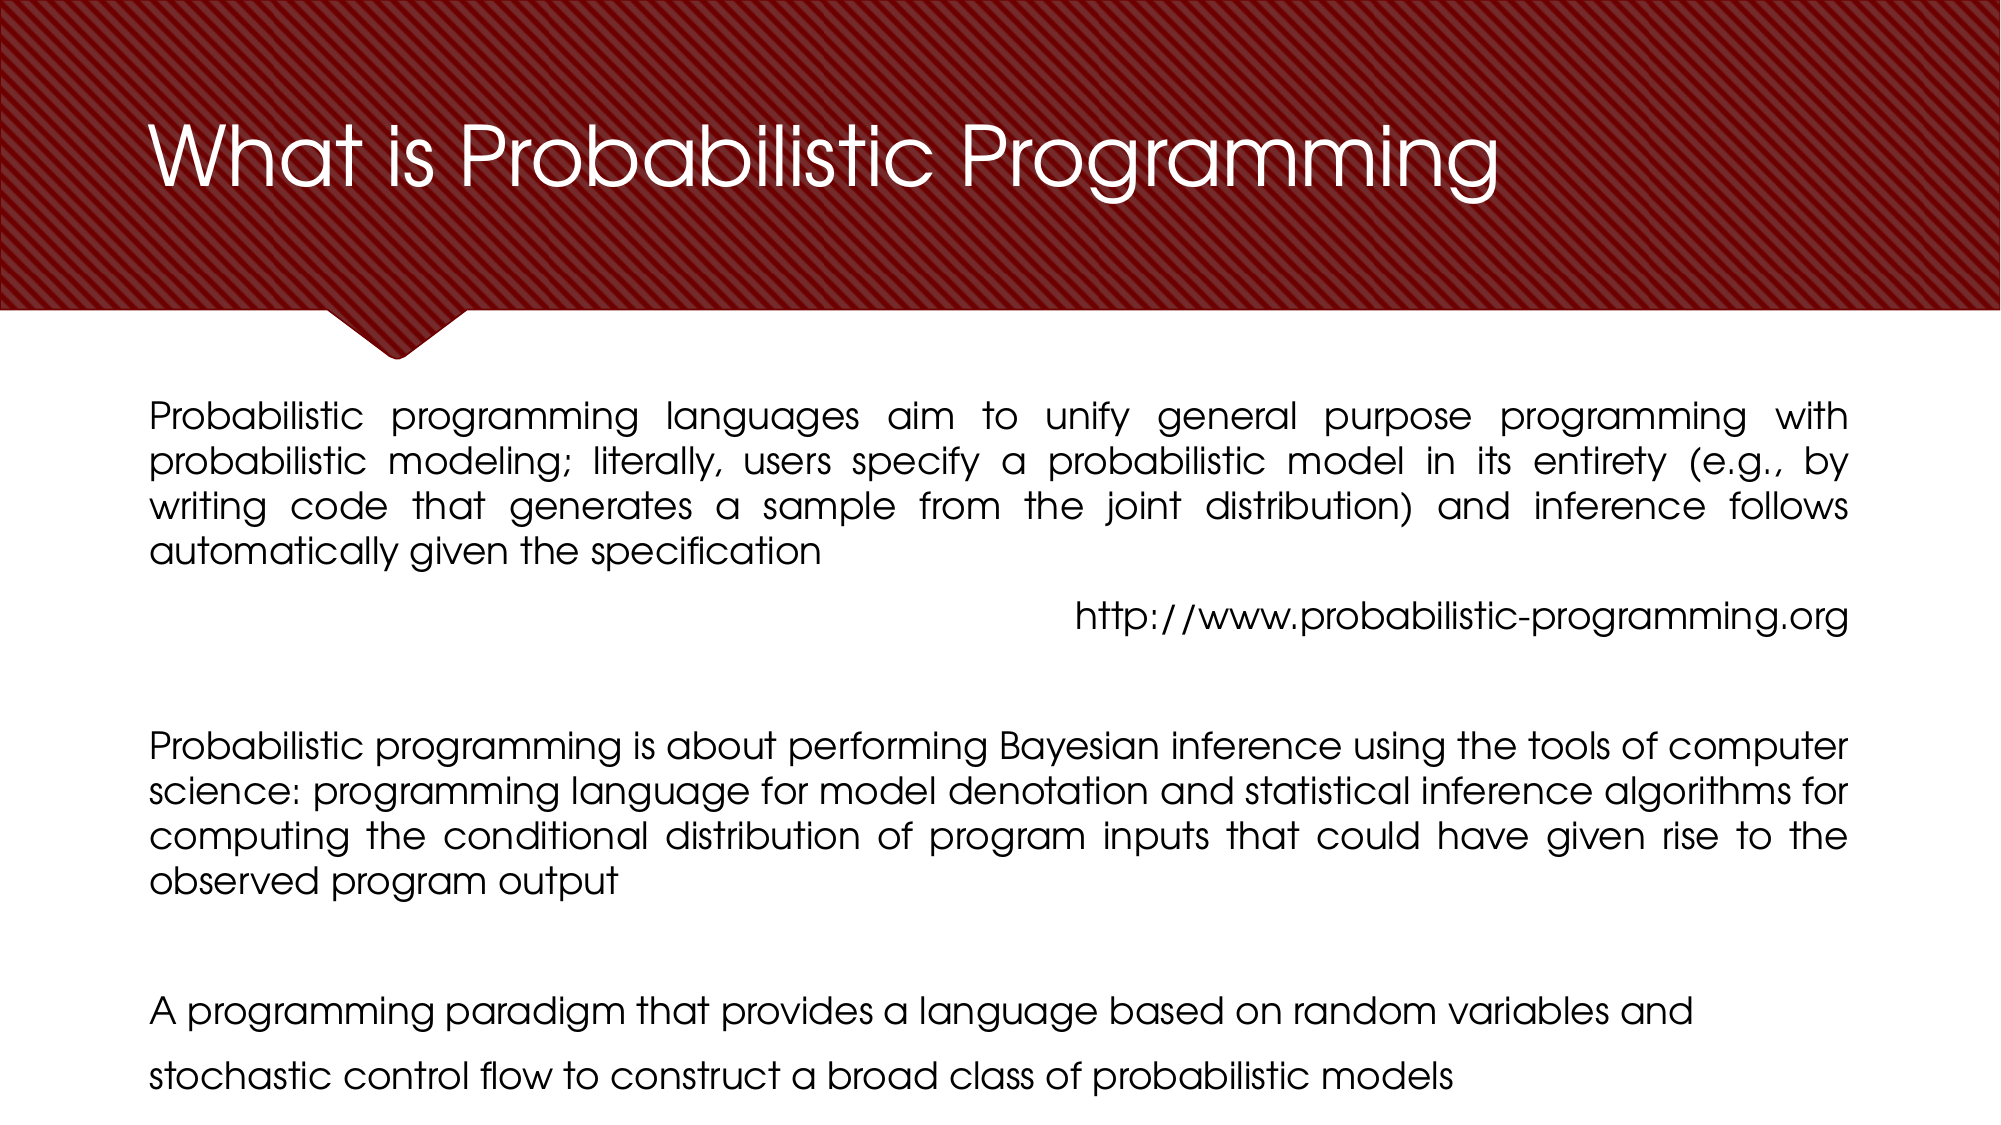

# What is Probabilistic Programming
Probabilistic programming languages aim to unify general purpose programming with probabilistic modeling; literally, users specify a probabilistic model in its entirety (e.g., by writing code that generates a sample from the joint distribution) and inference follows automatically given the specification
http://www.probabilistic-programming.org

Probabilistic programming is about performing Bayesian inference using the tools of computer science: programming language for model denotation and statistical inference algorithms for computing the conditional distribution of program inputs that could have given rise to the observed program output

A programming paradigm that provides a language based on random variables and
stochastic control flow to construct a broad class of probabilistic models